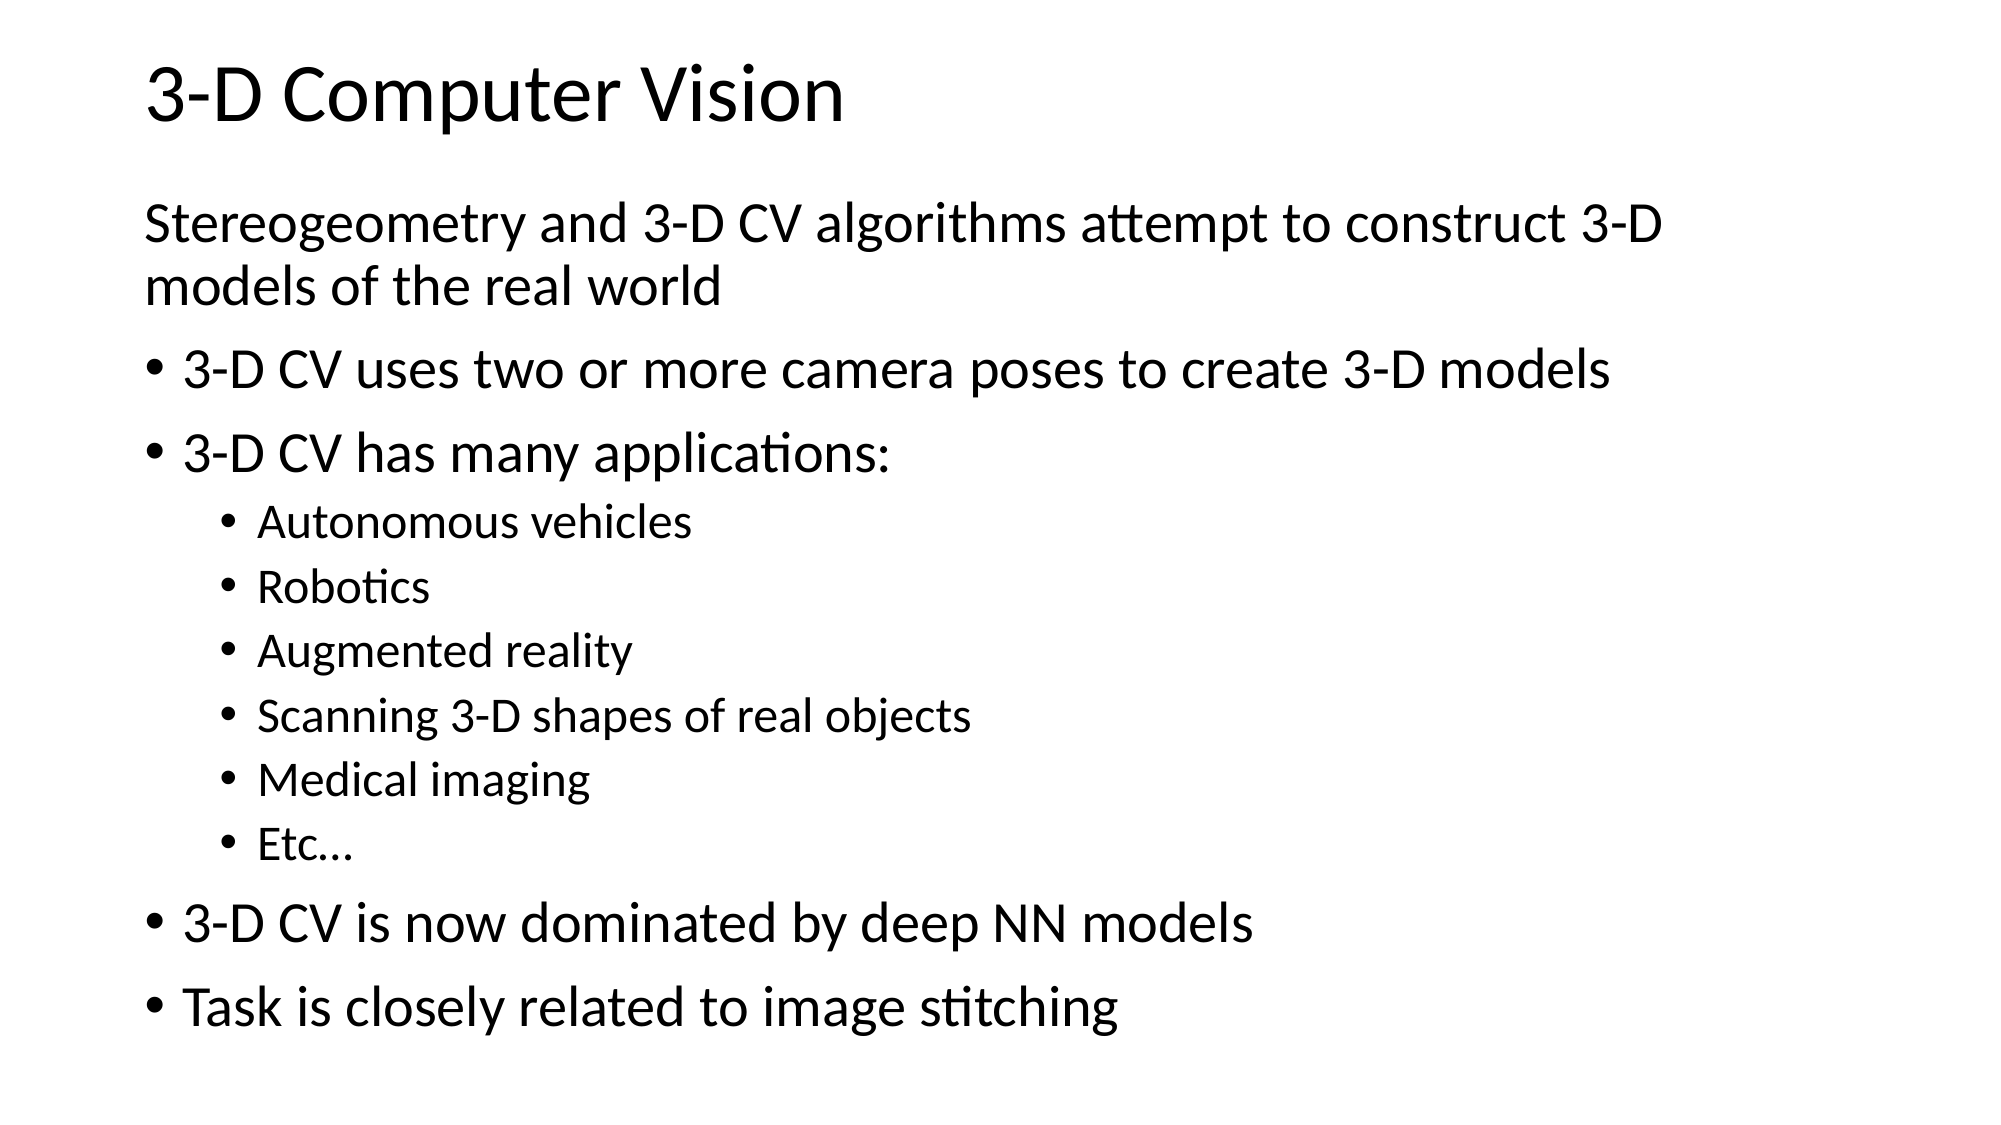

# 3-D Computer Vision
Stereogeometry and 3-D CV algorithms attempt to construct 3-D models of the real world
3-D CV uses two or more camera poses to create 3-D models
3-D CV has many applications:
Autonomous vehicles
Robotics
Augmented reality
Scanning 3-D shapes of real objects
Medical imaging
Etc…
3-D CV is now dominated by deep NN models
Task is closely related to image stitching